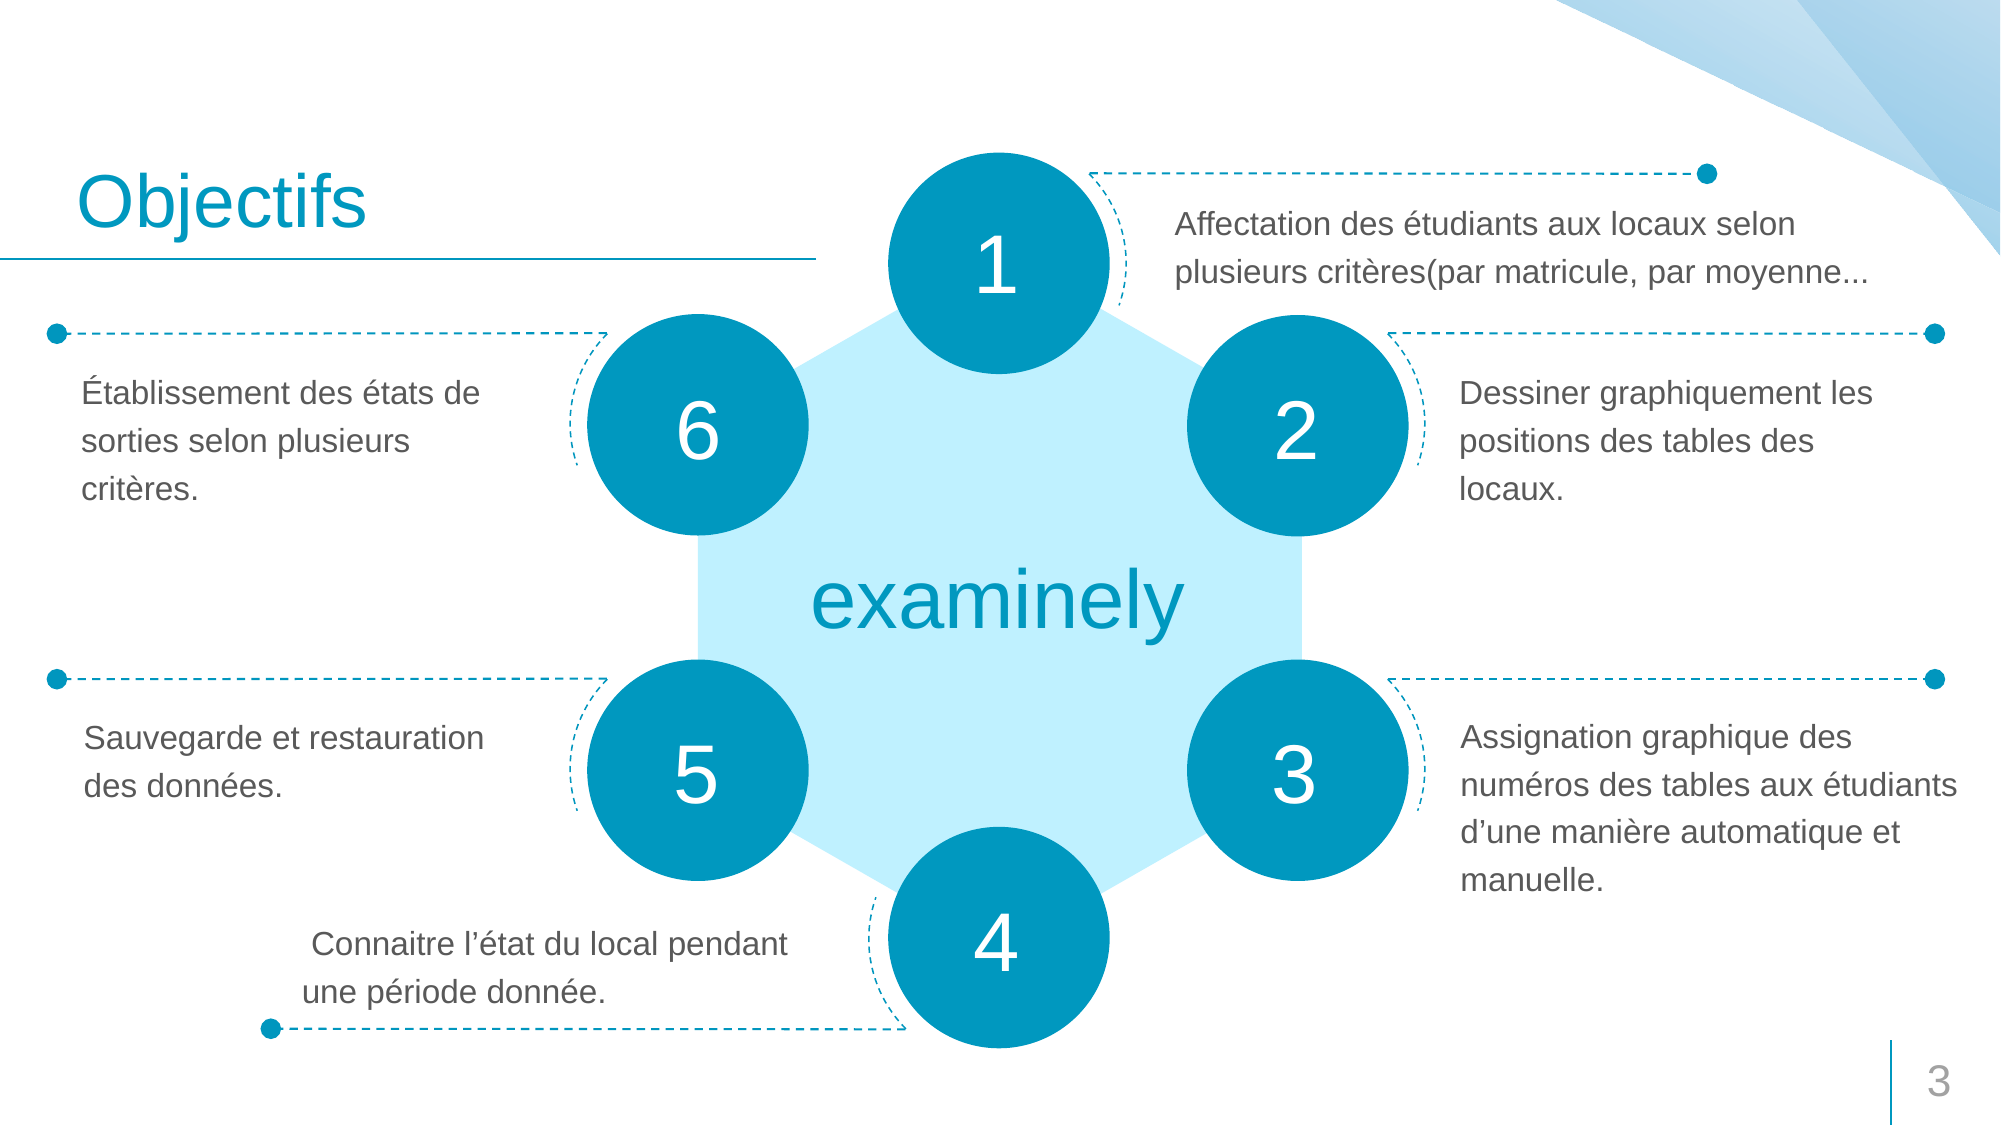

Objectifs
Affectation des étudiants aux locaux selon plusieurs critères(par matricule, par moyenne...

1
Établissement des états de sorties selon plusieurs critères.

Dessiner graphiquement les positions des tables des locaux.

6
2
examinely
Assignation graphique des numéros des tables aux étudiants d’une manière automatique et manuelle.

Sauvegarde et restauration des données.

5
3
4
 Connaitre l’état du local pendant une période donnée.

3